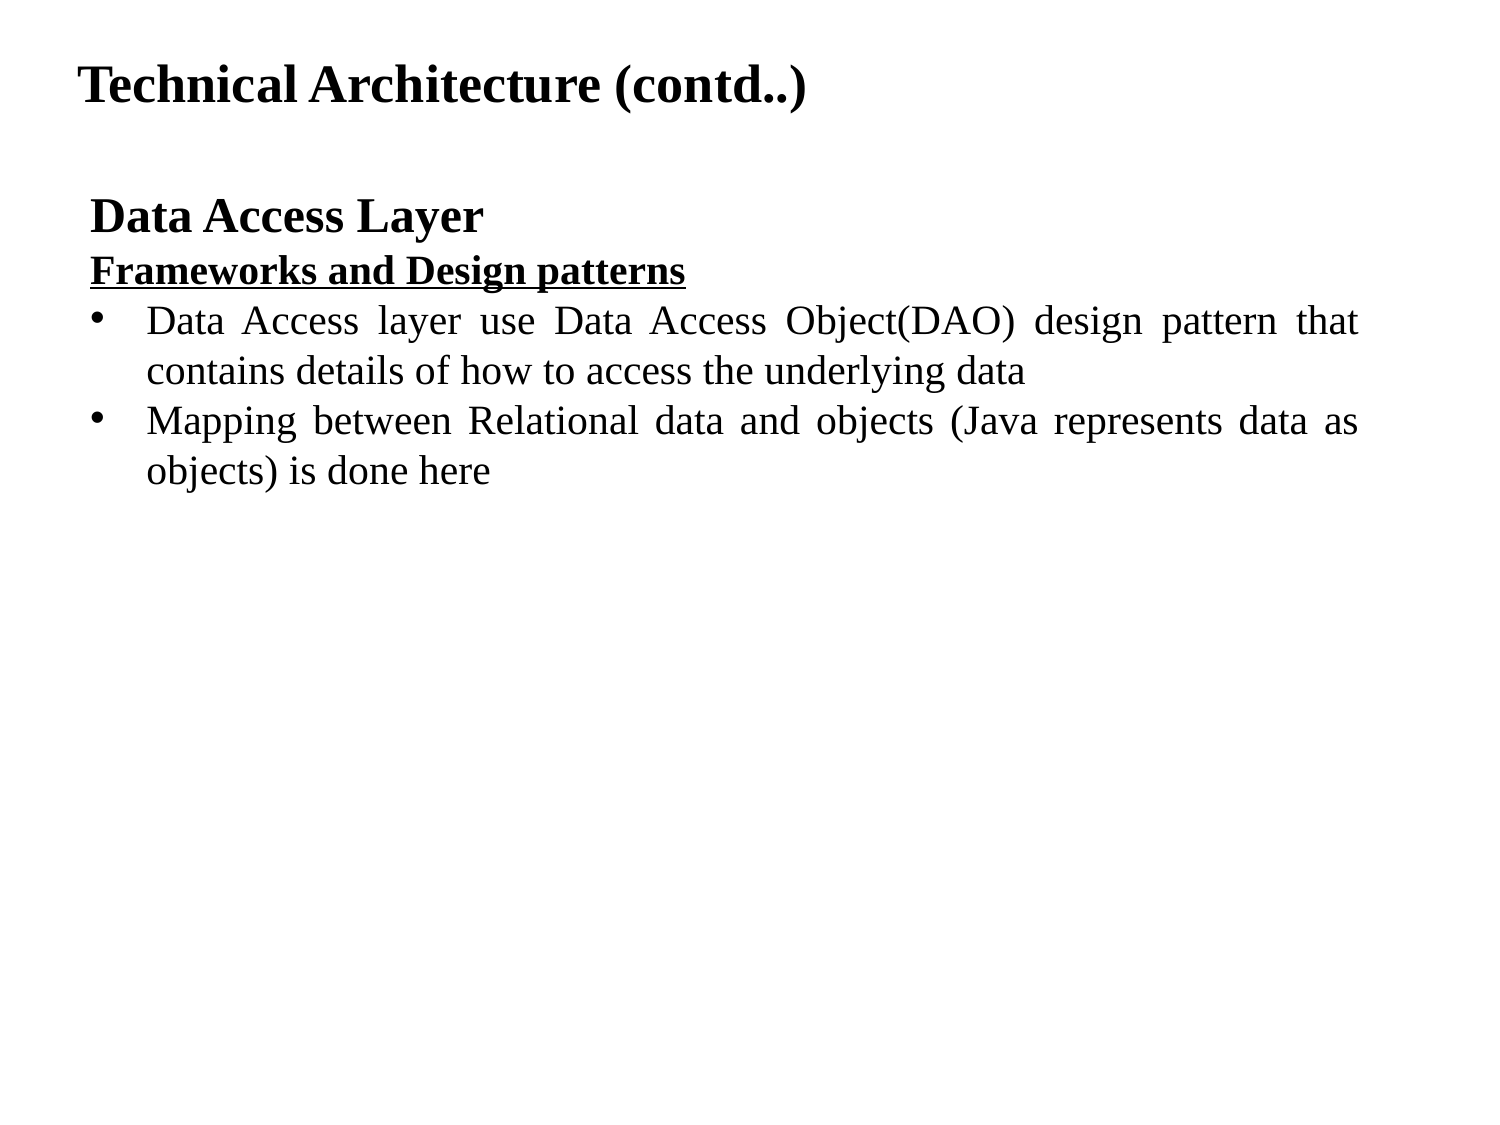

# Technical Architecture (contd..)
Data Access Layer
Frameworks and Design patterns
Data Access layer use Data Access Object(DAO) design pattern that contains details of how to access the underlying data
Mapping between Relational data and objects (Java represents data as objects) is done here